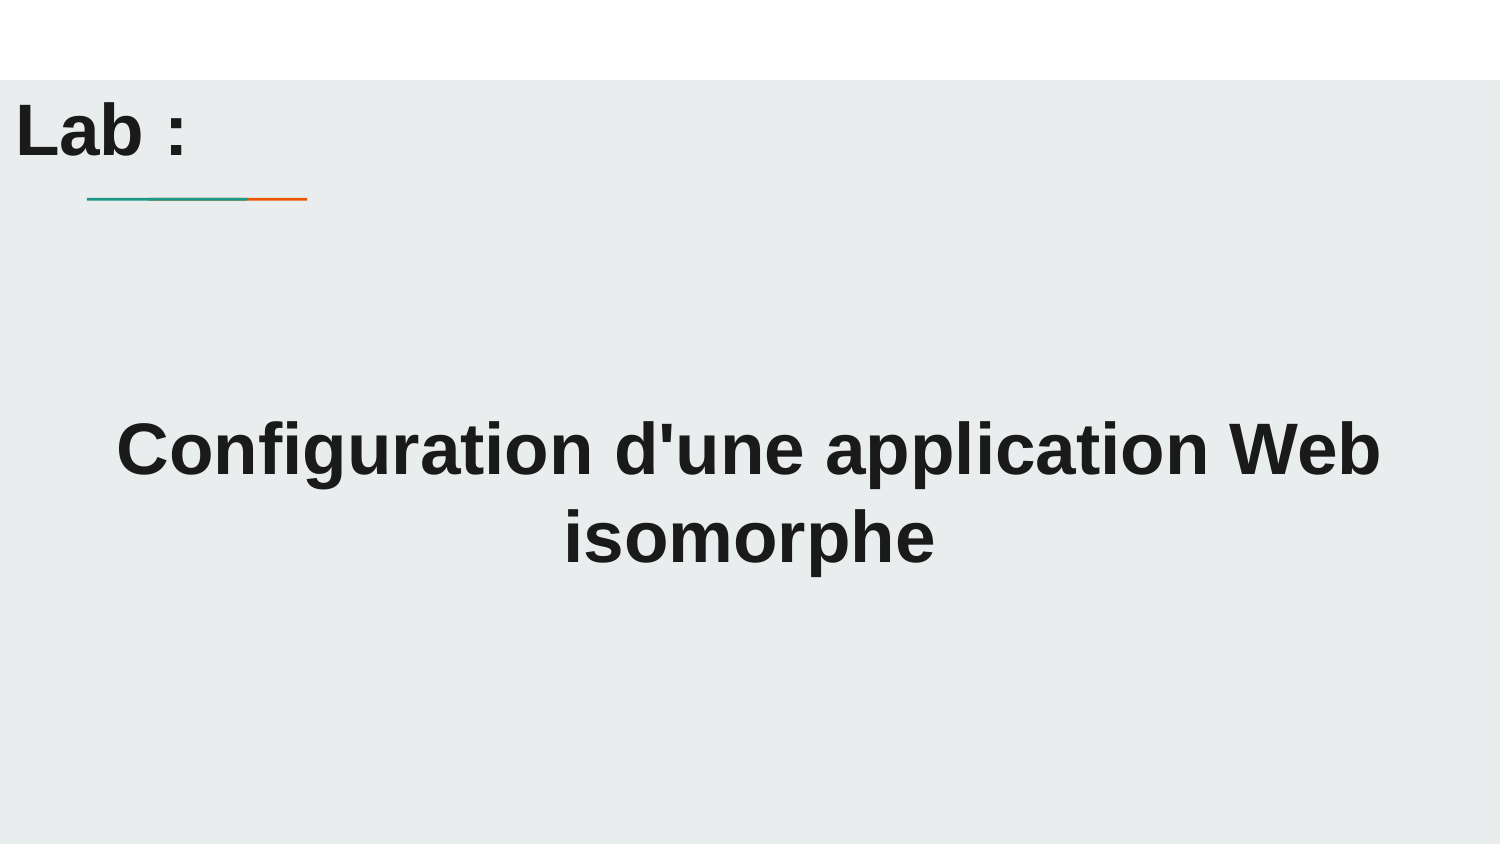

Lab :
# Configuration d'une application Web isomorphe